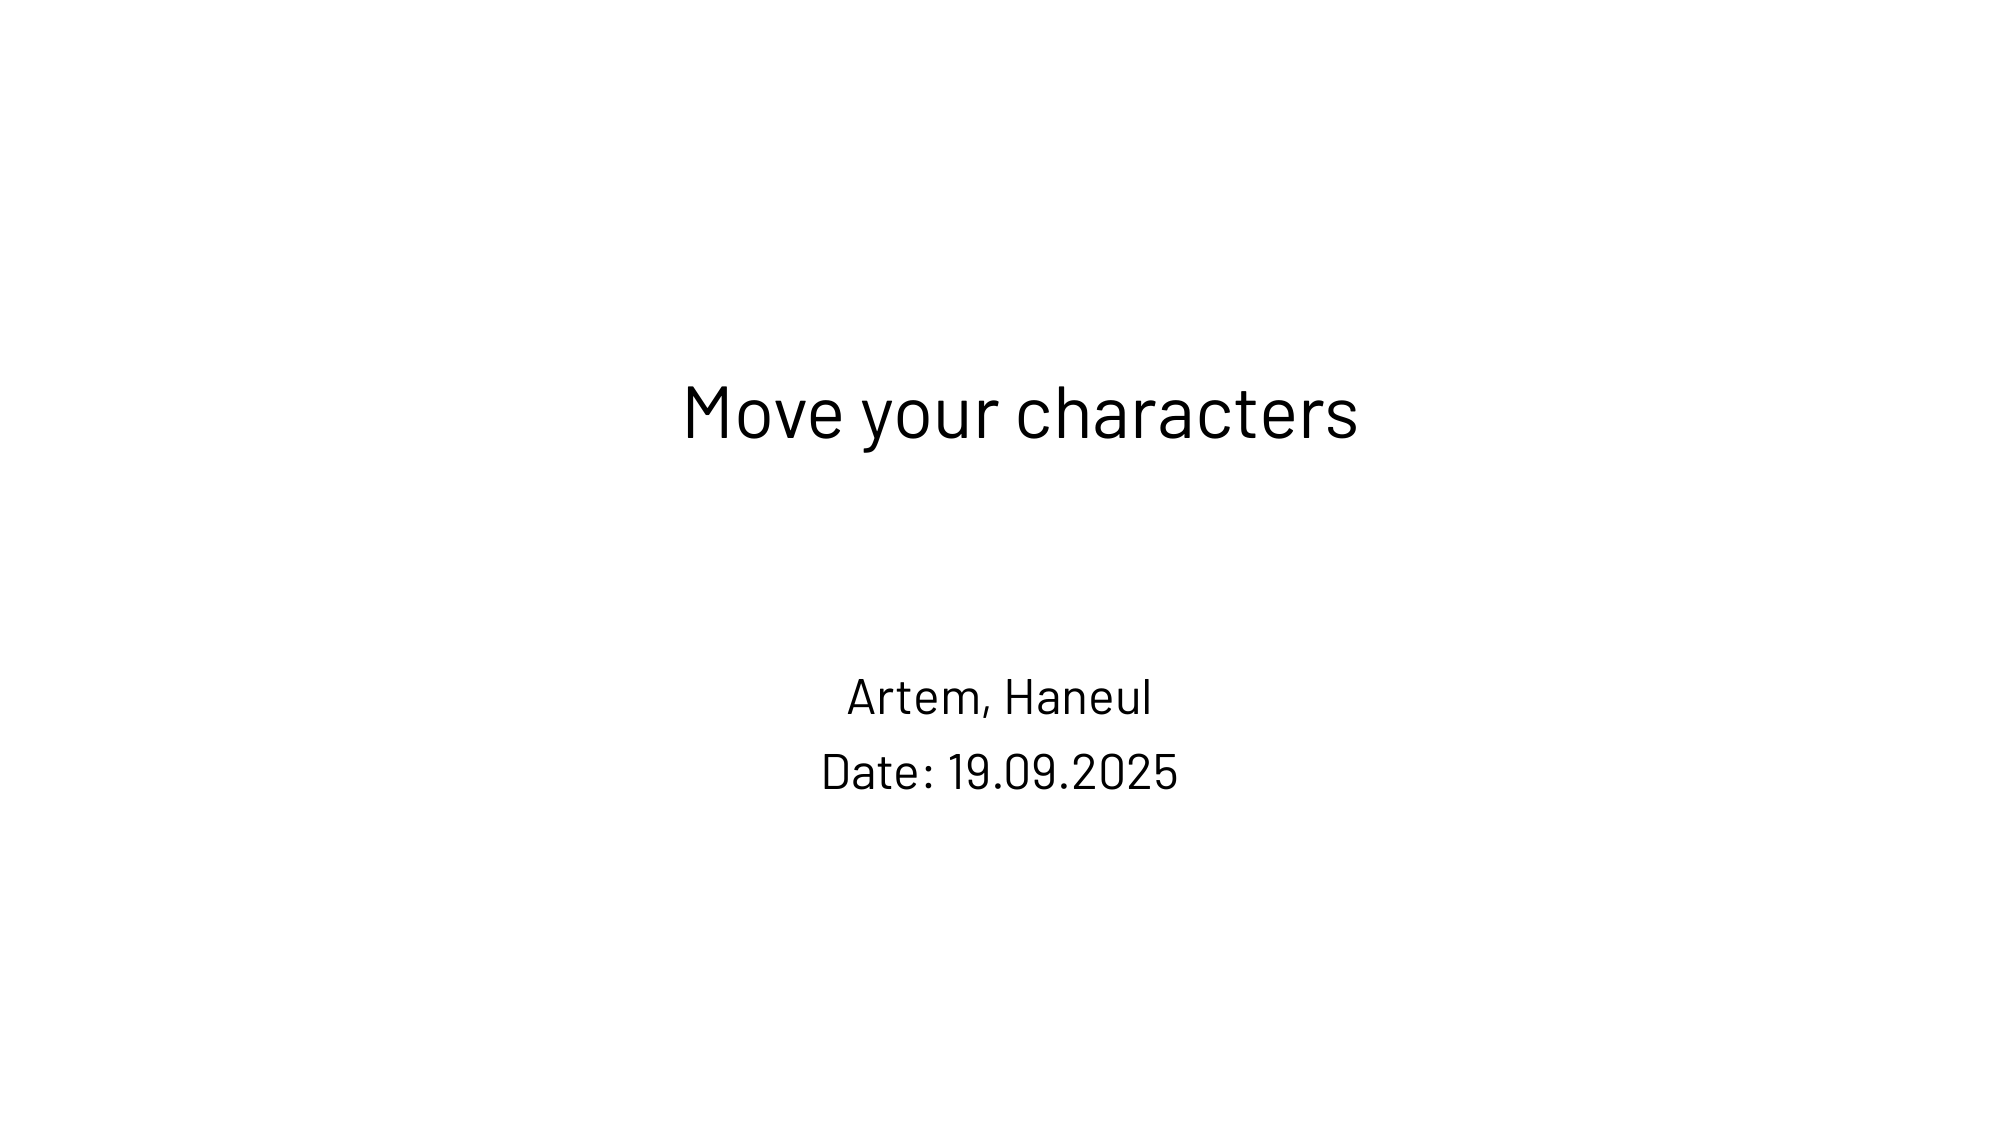

# Move your characters
Artem, Haneul
Date: 19.09.2025